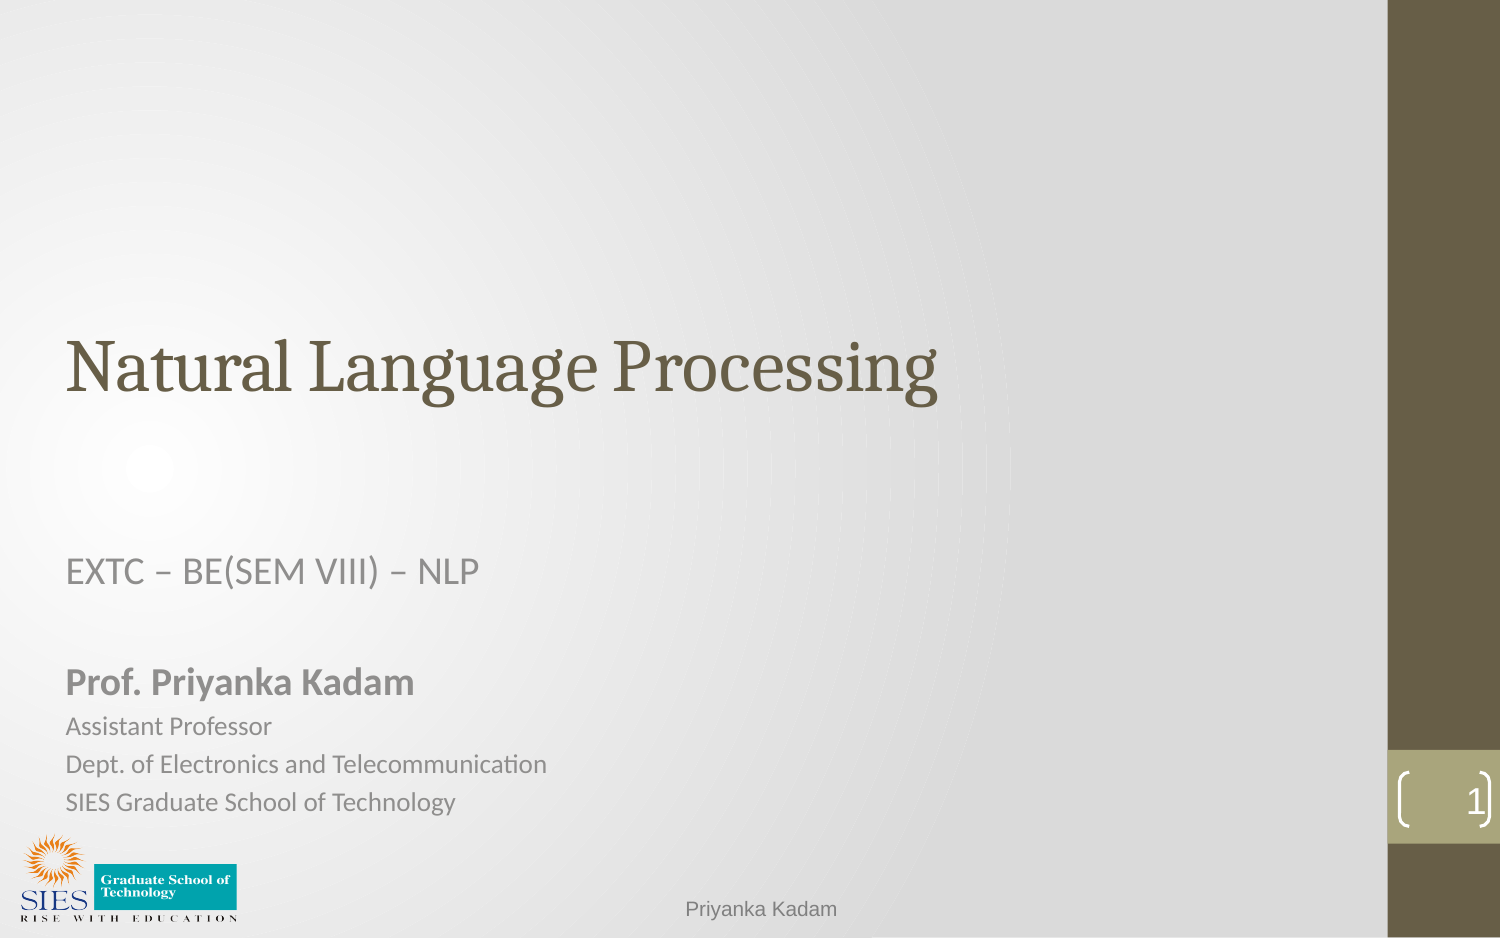

# Natural Language Processing
EXTC – BE(SEM VIII) – NLP

Prof. Priyanka Kadam
Assistant Professor
Dept. of Electronics and Telecommunication
SIES Graduate School of Technology
1